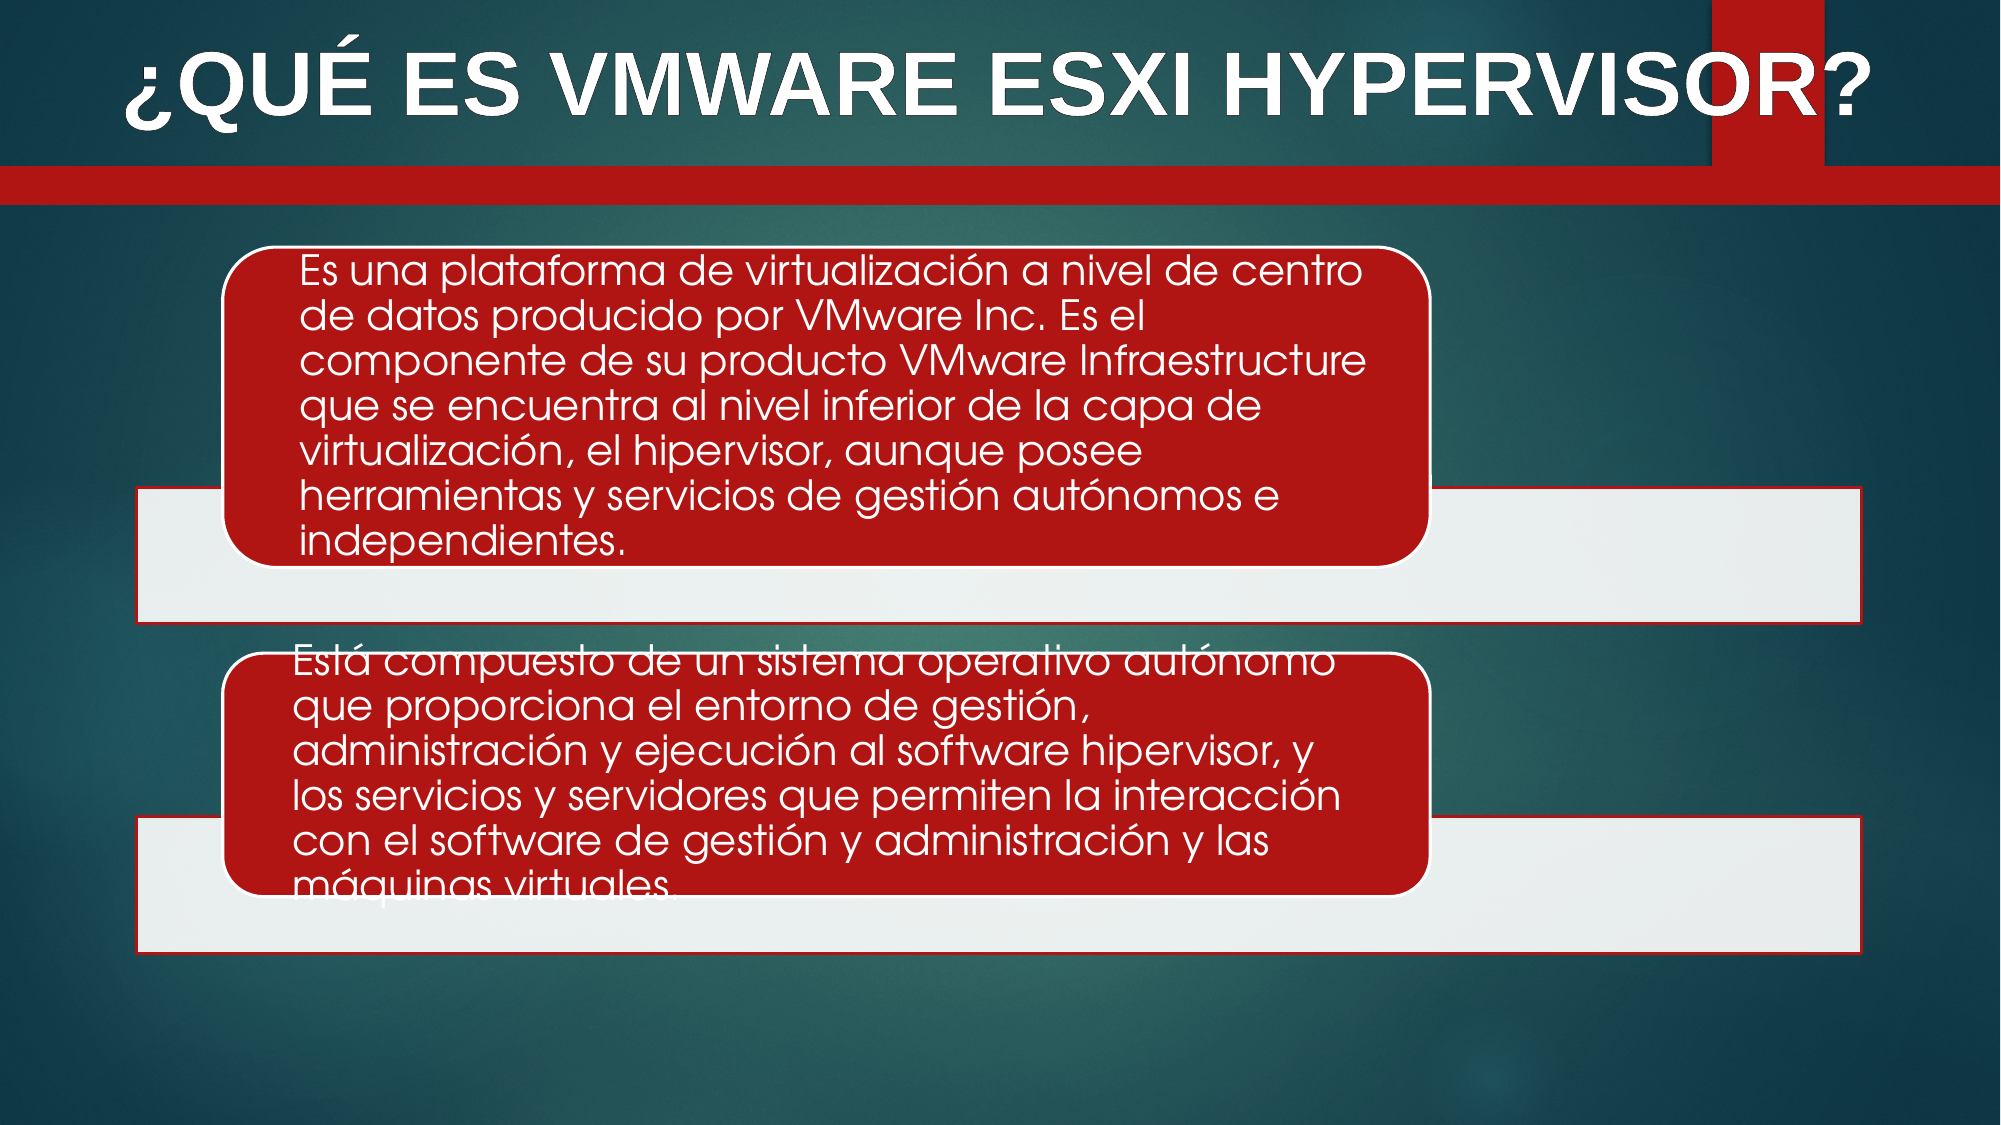

¿QUÉ ES VMWARE ESXI HYPERVISOR?

Es una plataforma de virtualización a nivel de centro de datos producido por VMware Inc. Es el componente de su producto VMware Infraestructure que se encuentra al nivel inferior de la capa de virtualización, el hipervisor, aunque posee herramientas y servicios de gestión autónomos e independientes.
Está compuesto de un sistema operativo autónomo que proporciona el entorno de gestión, administración y ejecución al software hipervisor, y los servicios y servidores que permiten la interacción con el software de gestión y administración y las máquinas virtuales.